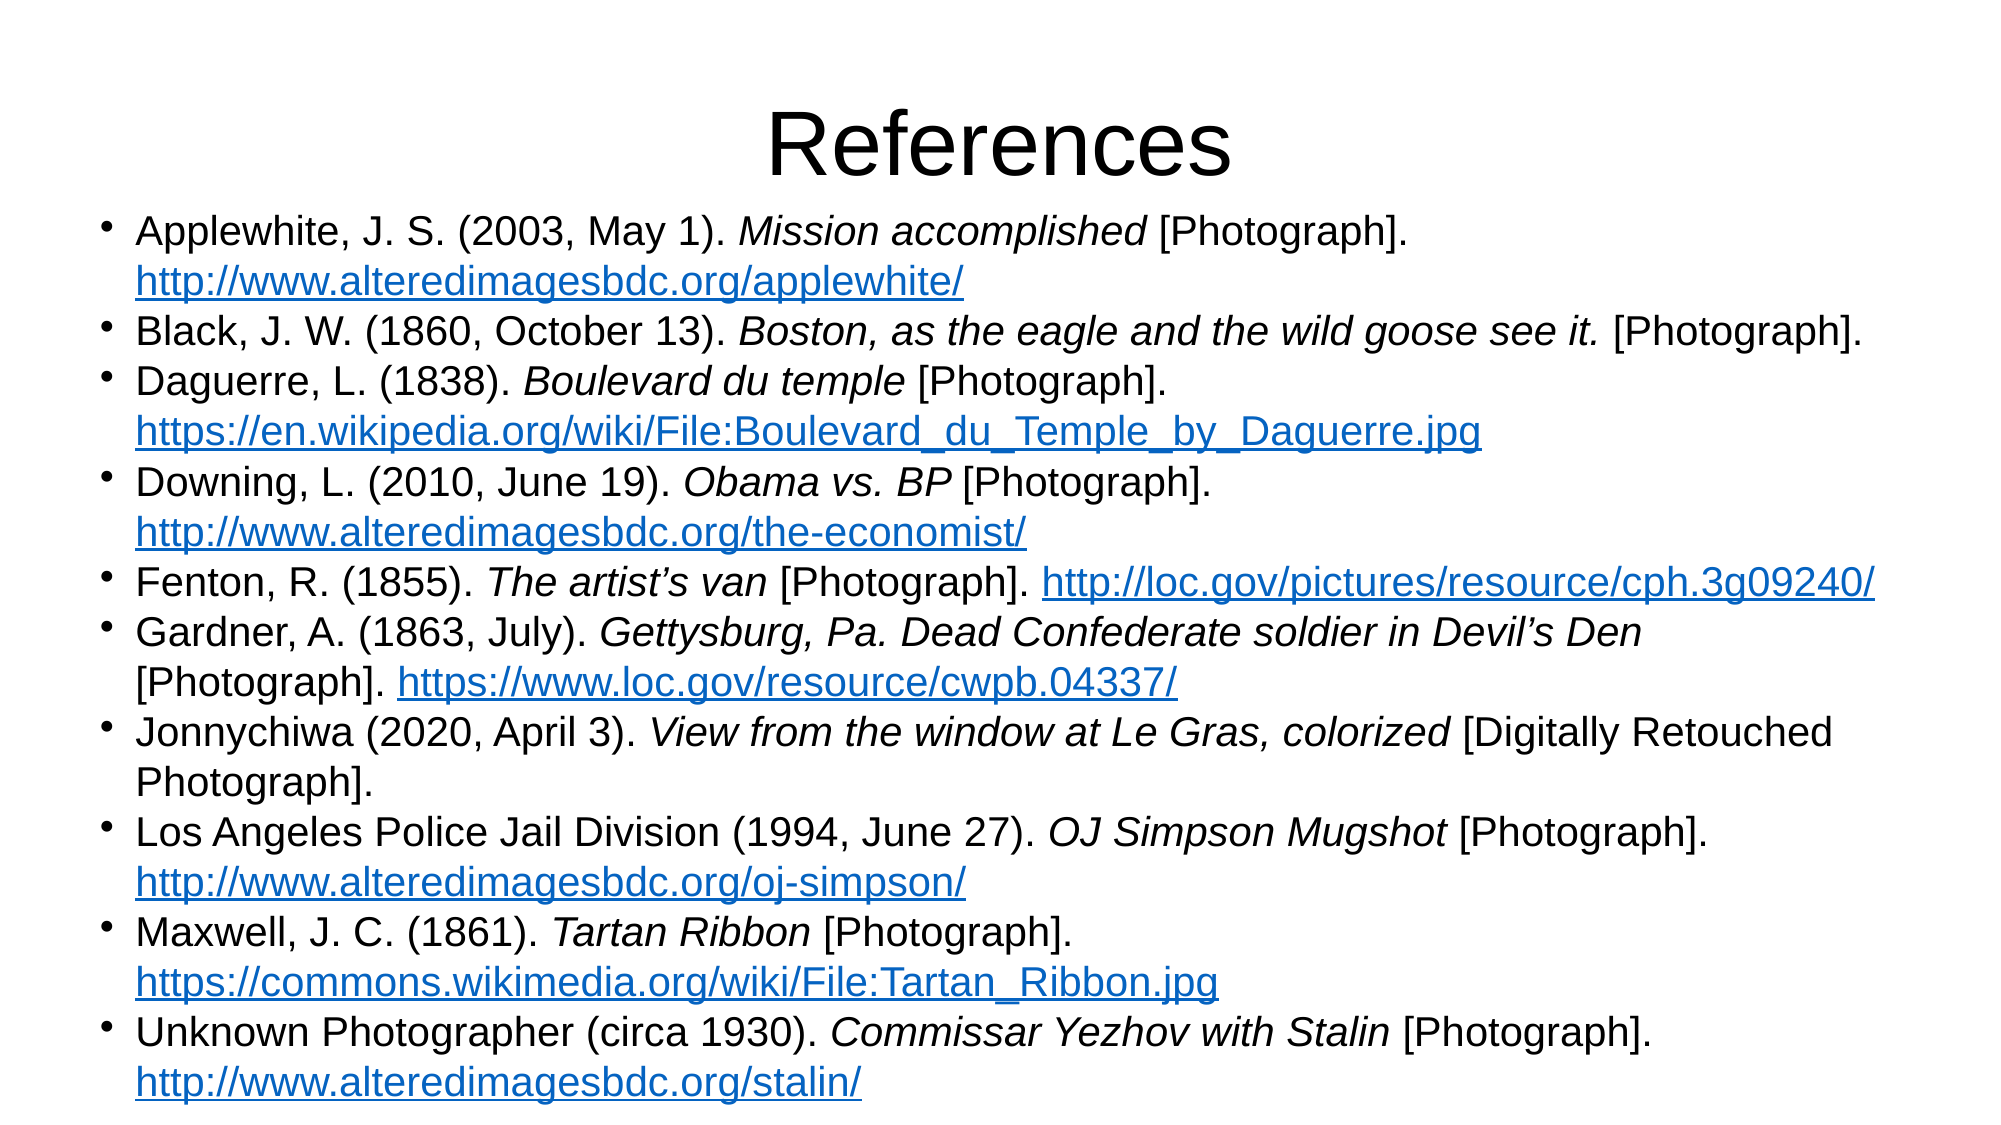

Applewhite, J. S. (2003, May 1). Mission accomplished [Photograph]. http://www.alteredimagesbdc.org/applewhite/
Black, J. W. (1860, October 13). Boston, as the eagle and the wild goose see it. [Photograph].
Daguerre, L. (1838). Boulevard du temple [Photograph]. https://en.wikipedia.org/wiki/File:Boulevard_du_Temple_by_Daguerre.jpg
Downing, L. (2010, June 19). Obama vs. BP [Photograph]. http://www.alteredimagesbdc.org/the-economist/
Fenton, R. (1855). The artist’s van [Photograph]. http://loc.gov/pictures/resource/cph.3g09240/
Gardner, A. (1863, July). Gettysburg, Pa. Dead Confederate soldier in Devil’s Den [Photograph]. https://www.loc.gov/resource/cwpb.04337/
Jonnychiwa (2020, April 3). View from the window at Le Gras, colorized [Digitally Retouched Photograph].
Los Angeles Police Jail Division (1994, June 27). OJ Simpson Mugshot [Photograph]. http://www.alteredimagesbdc.org/oj-simpson/
Maxwell, J. C. (1861). Tartan Ribbon [Photograph]. https://commons.wikimedia.org/wiki/File:Tartan_Ribbon.jpg
Unknown Photographer (circa 1930). Commissar Yezhov with Stalin [Photograph]. http://www.alteredimagesbdc.org/stalin/
References